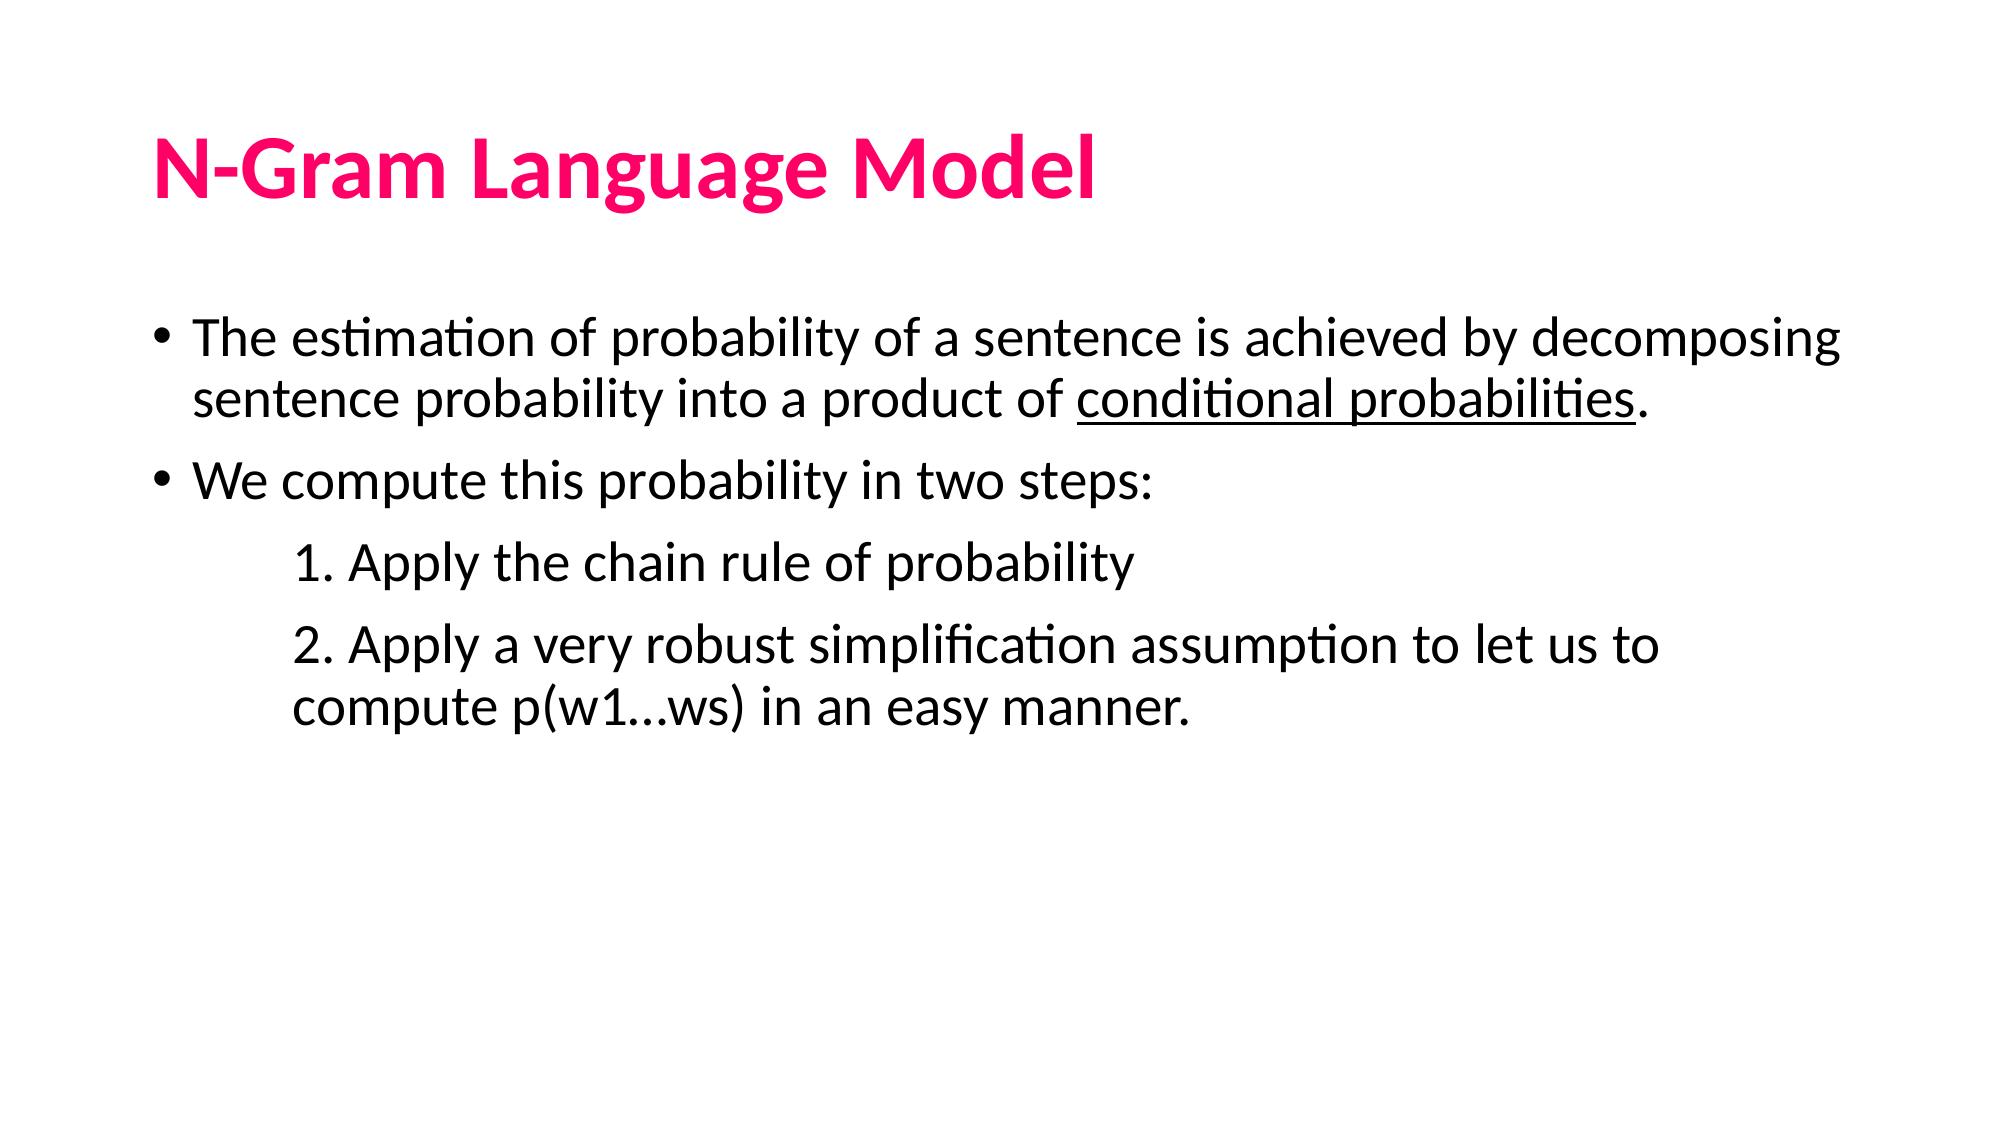

# N-Gram Language Model
The estimation of probability of a sentence is achieved by decomposing sentence probability into a product of conditional probabilities.
We compute this probability in two steps:
1. Apply the chain rule of probability
2. Apply a very robust simplification assumption to let us to compute p(w1…ws) in an easy manner.